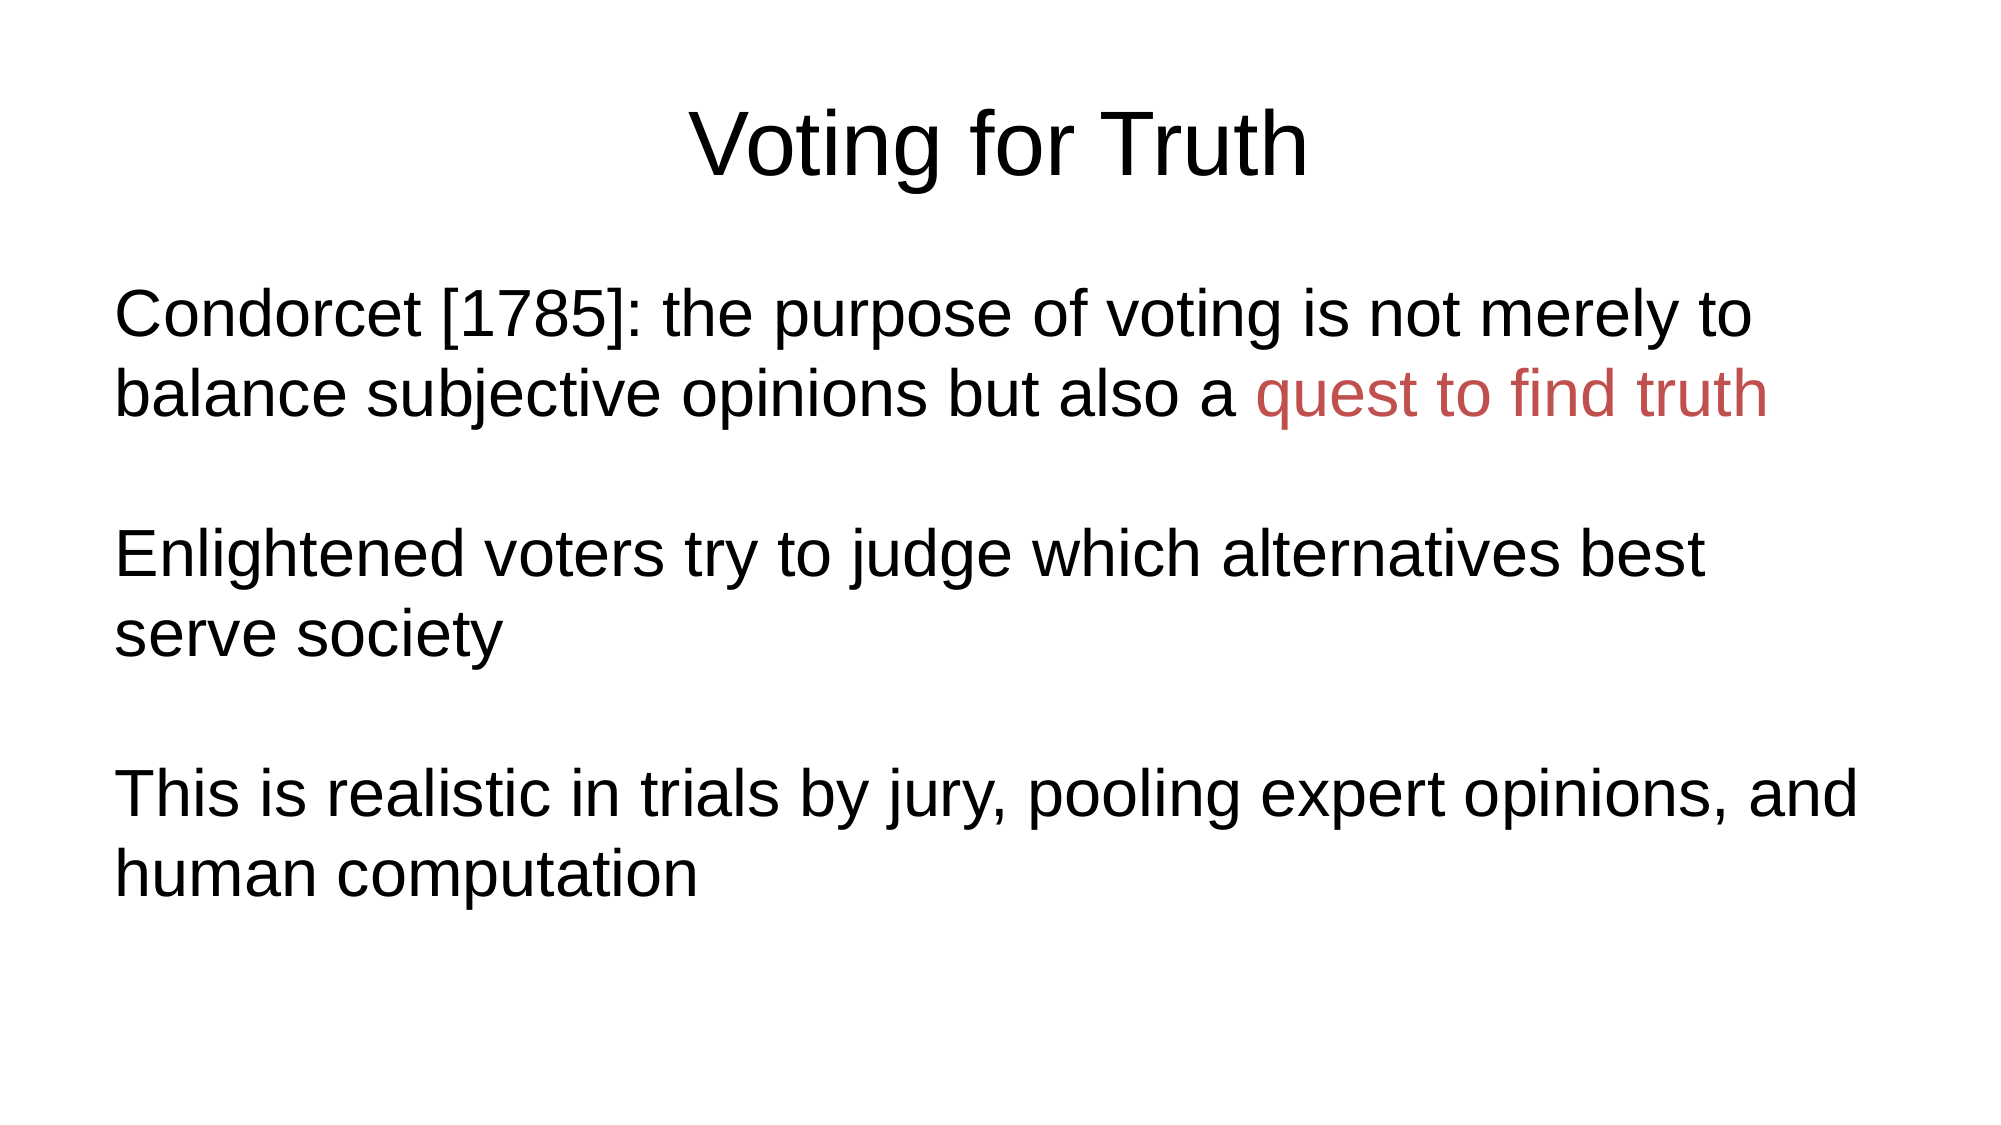

# Voting for Truth
Condorcet [1785]: the purpose of voting is not merely to balance subjective opinions but also a quest to find truth

Enlightened voters try to judge which alternatives best serve society

This is realistic in trials by jury, pooling expert opinions, and human computation